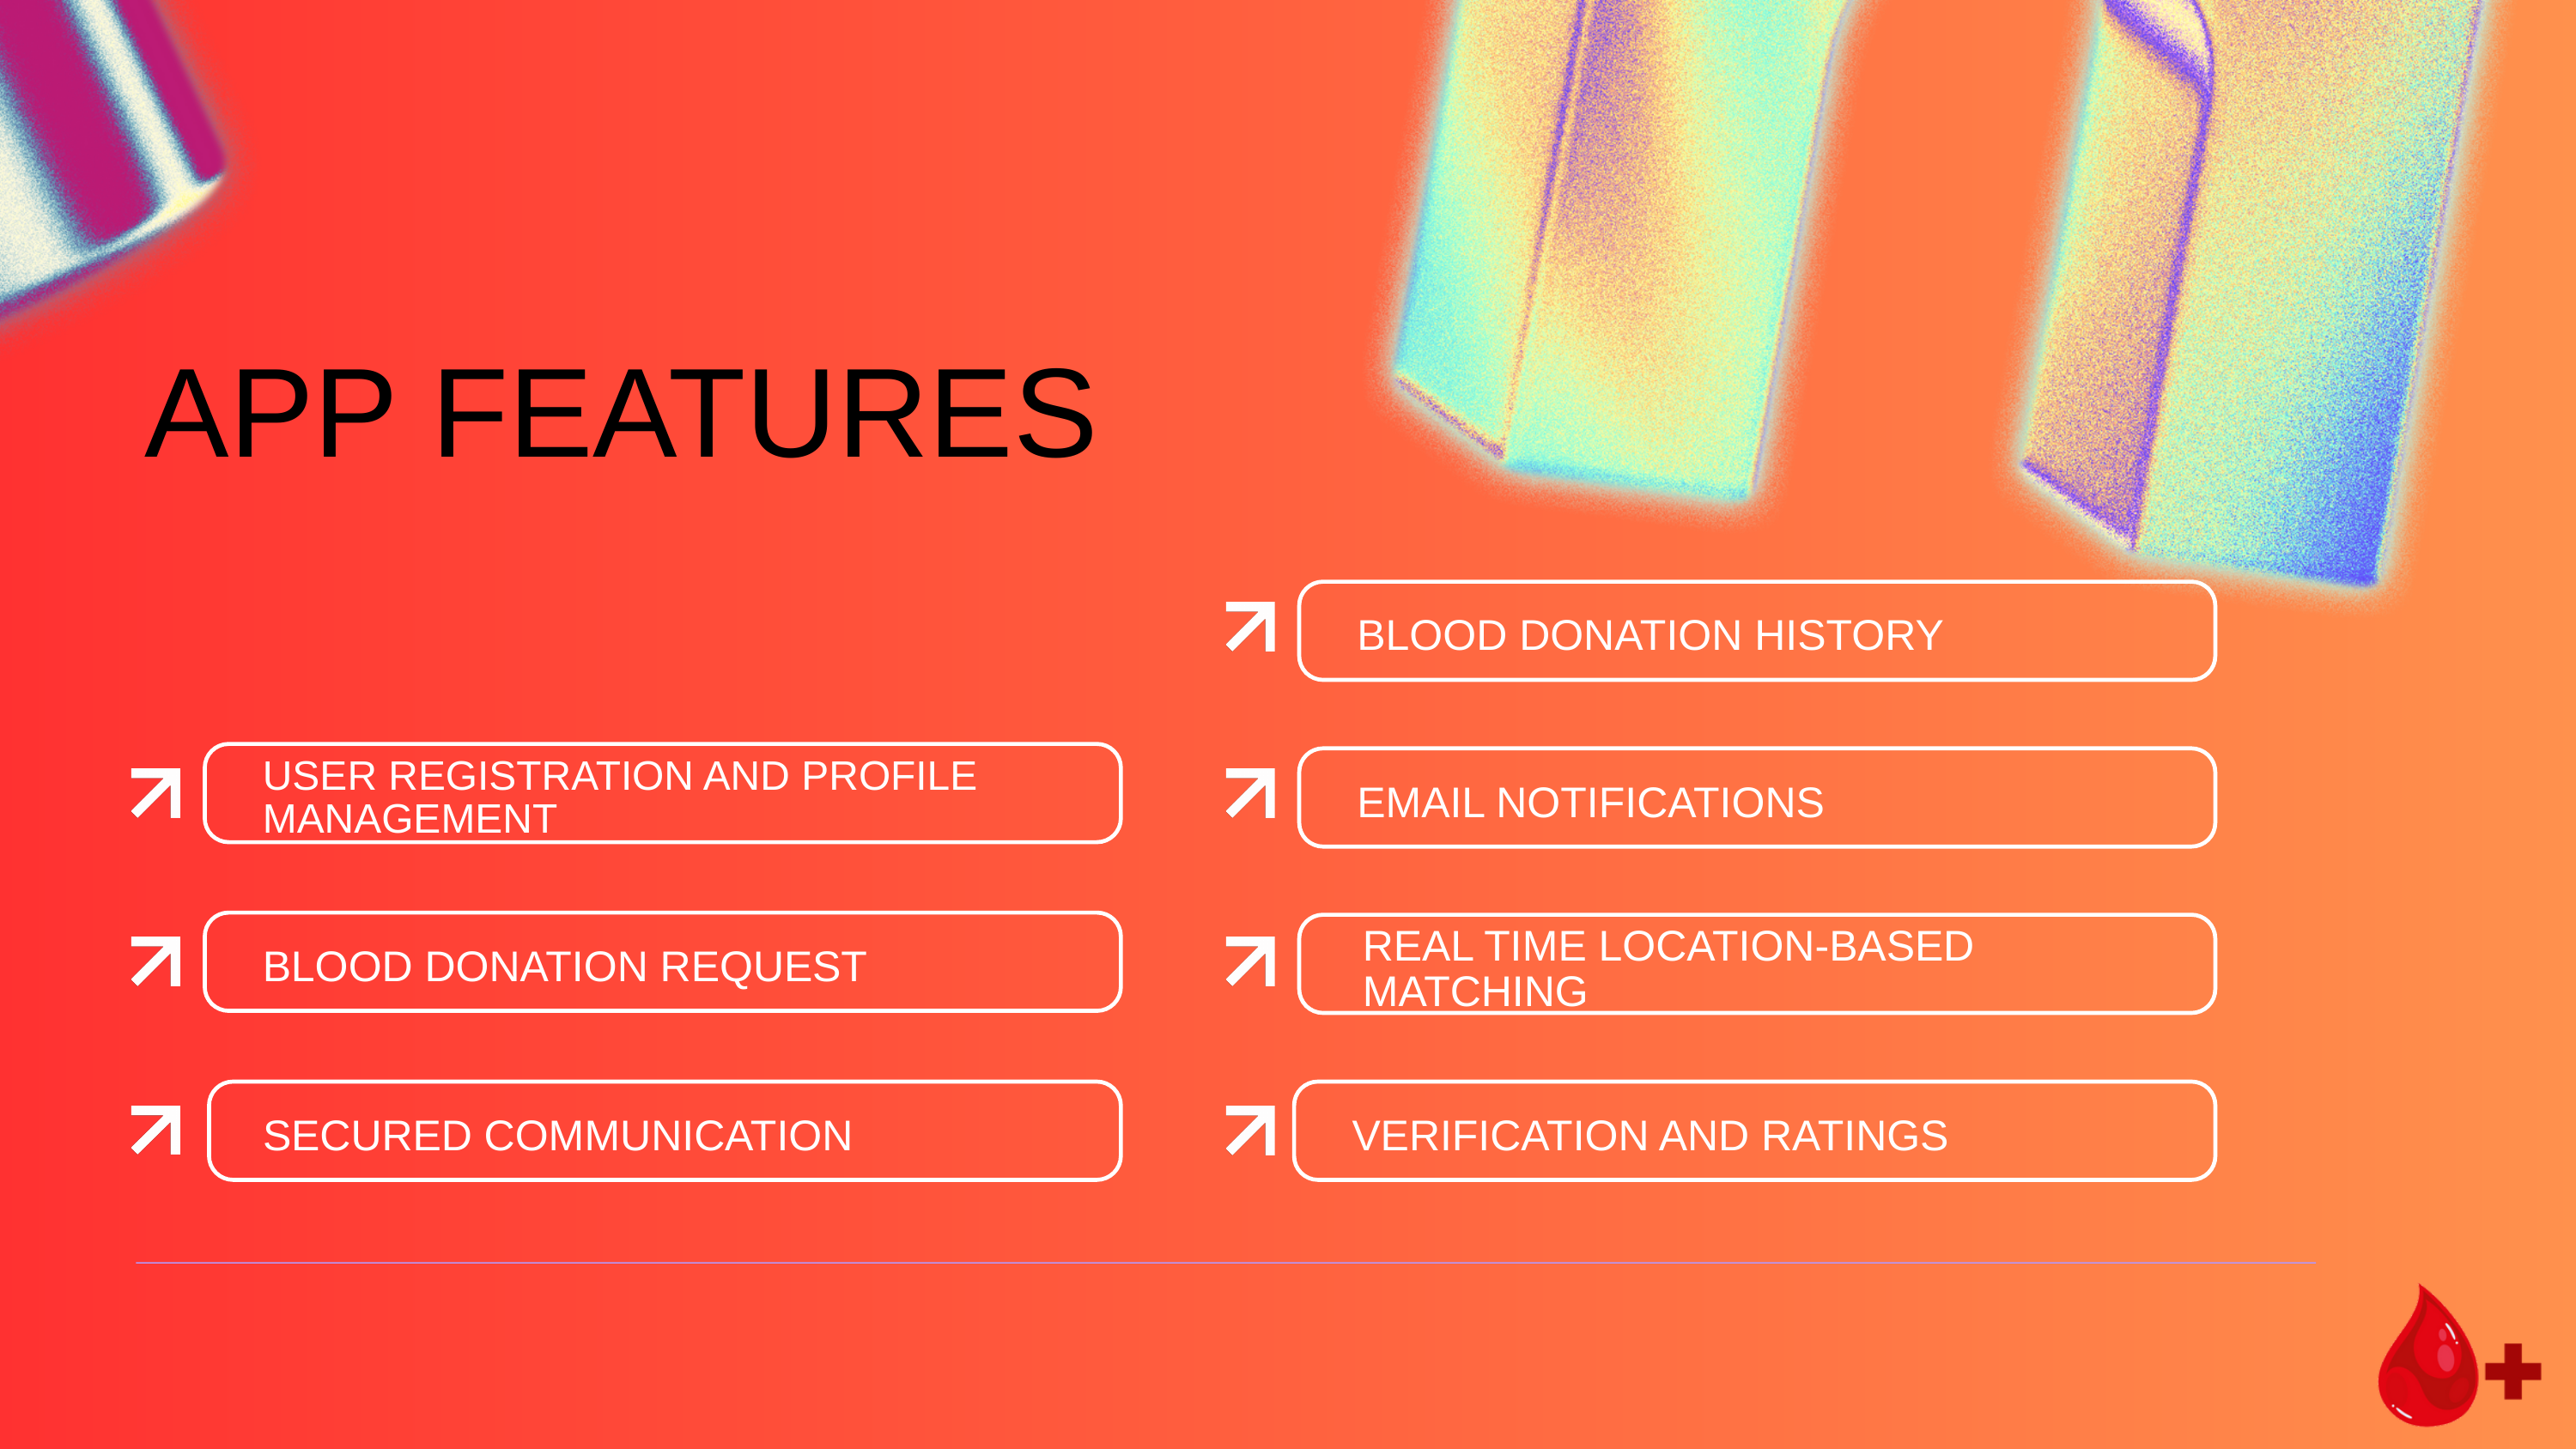

APP FEATURES

BLOOD DONATION HISTORY

USER REGISTRATION AND PROFILE MANAGEMENT

EMAIL NOTIFICATIONS

REAL TIME LOCATION-BASED MATCHING

BLOOD DONATION REQUEST

SECURED COMMUNICATION
VERIFICATION AND RATINGS